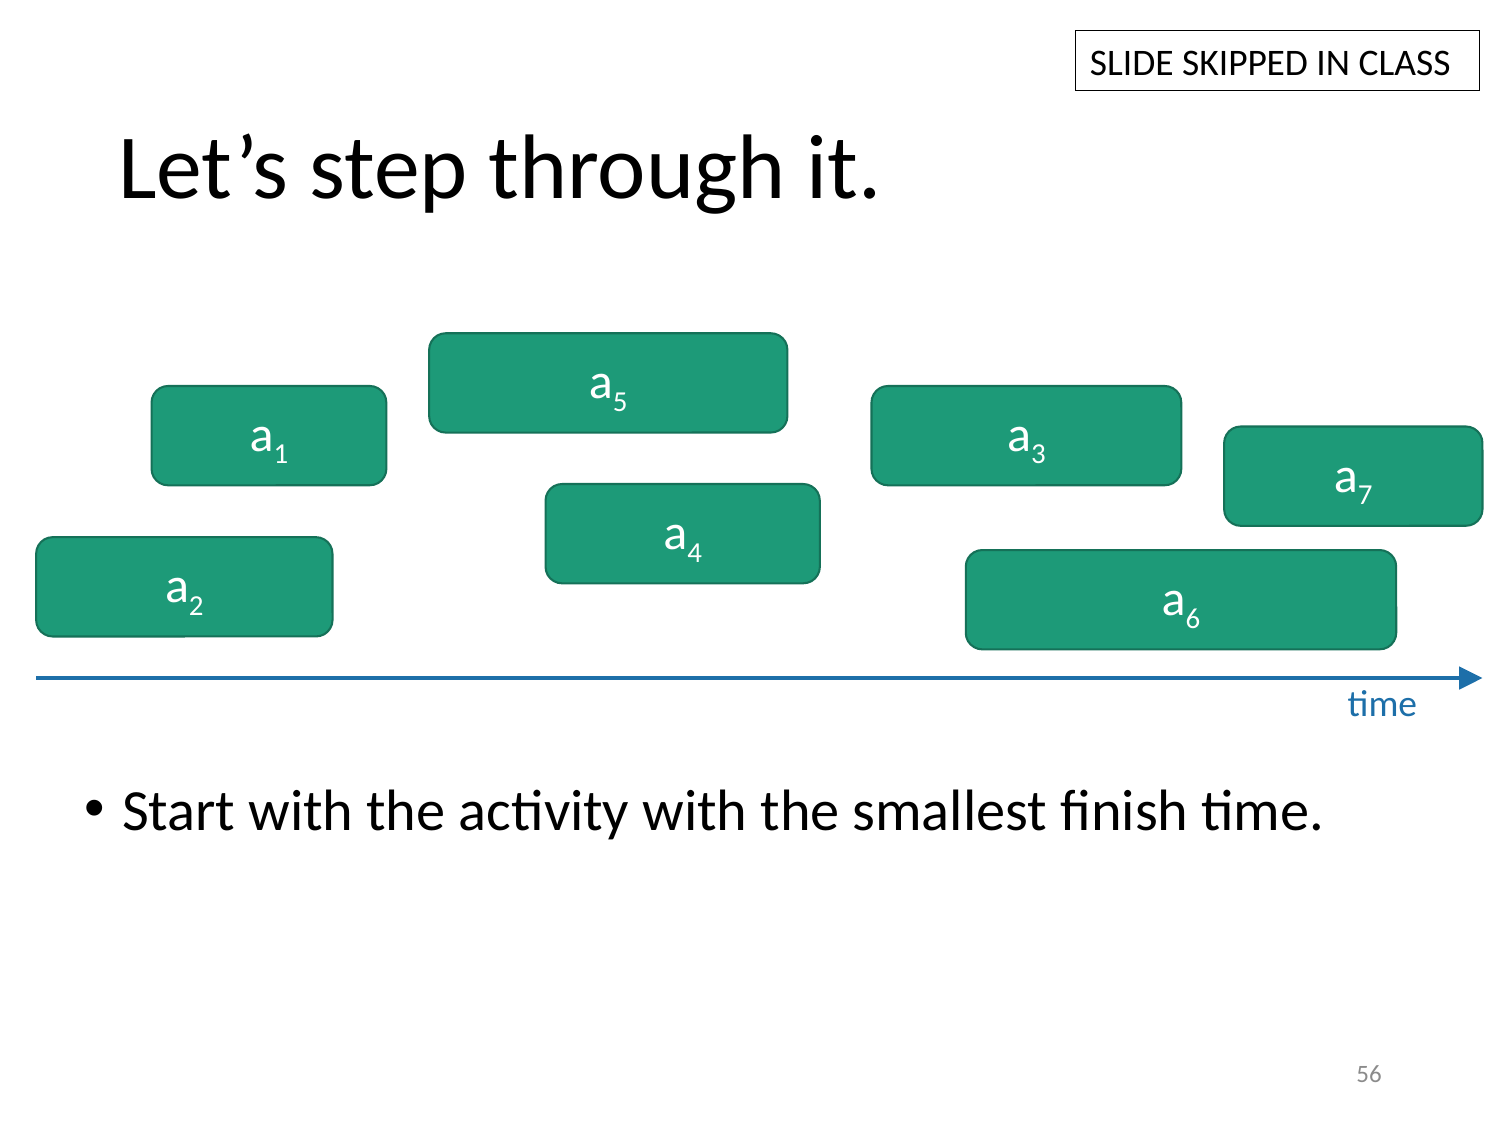

SLIDE SKIPPED IN CLASS
# Let’s step through it.
a5
a1
a3
a7
a4
a2
a6
time
Start with the activity with the smallest finish time.
56